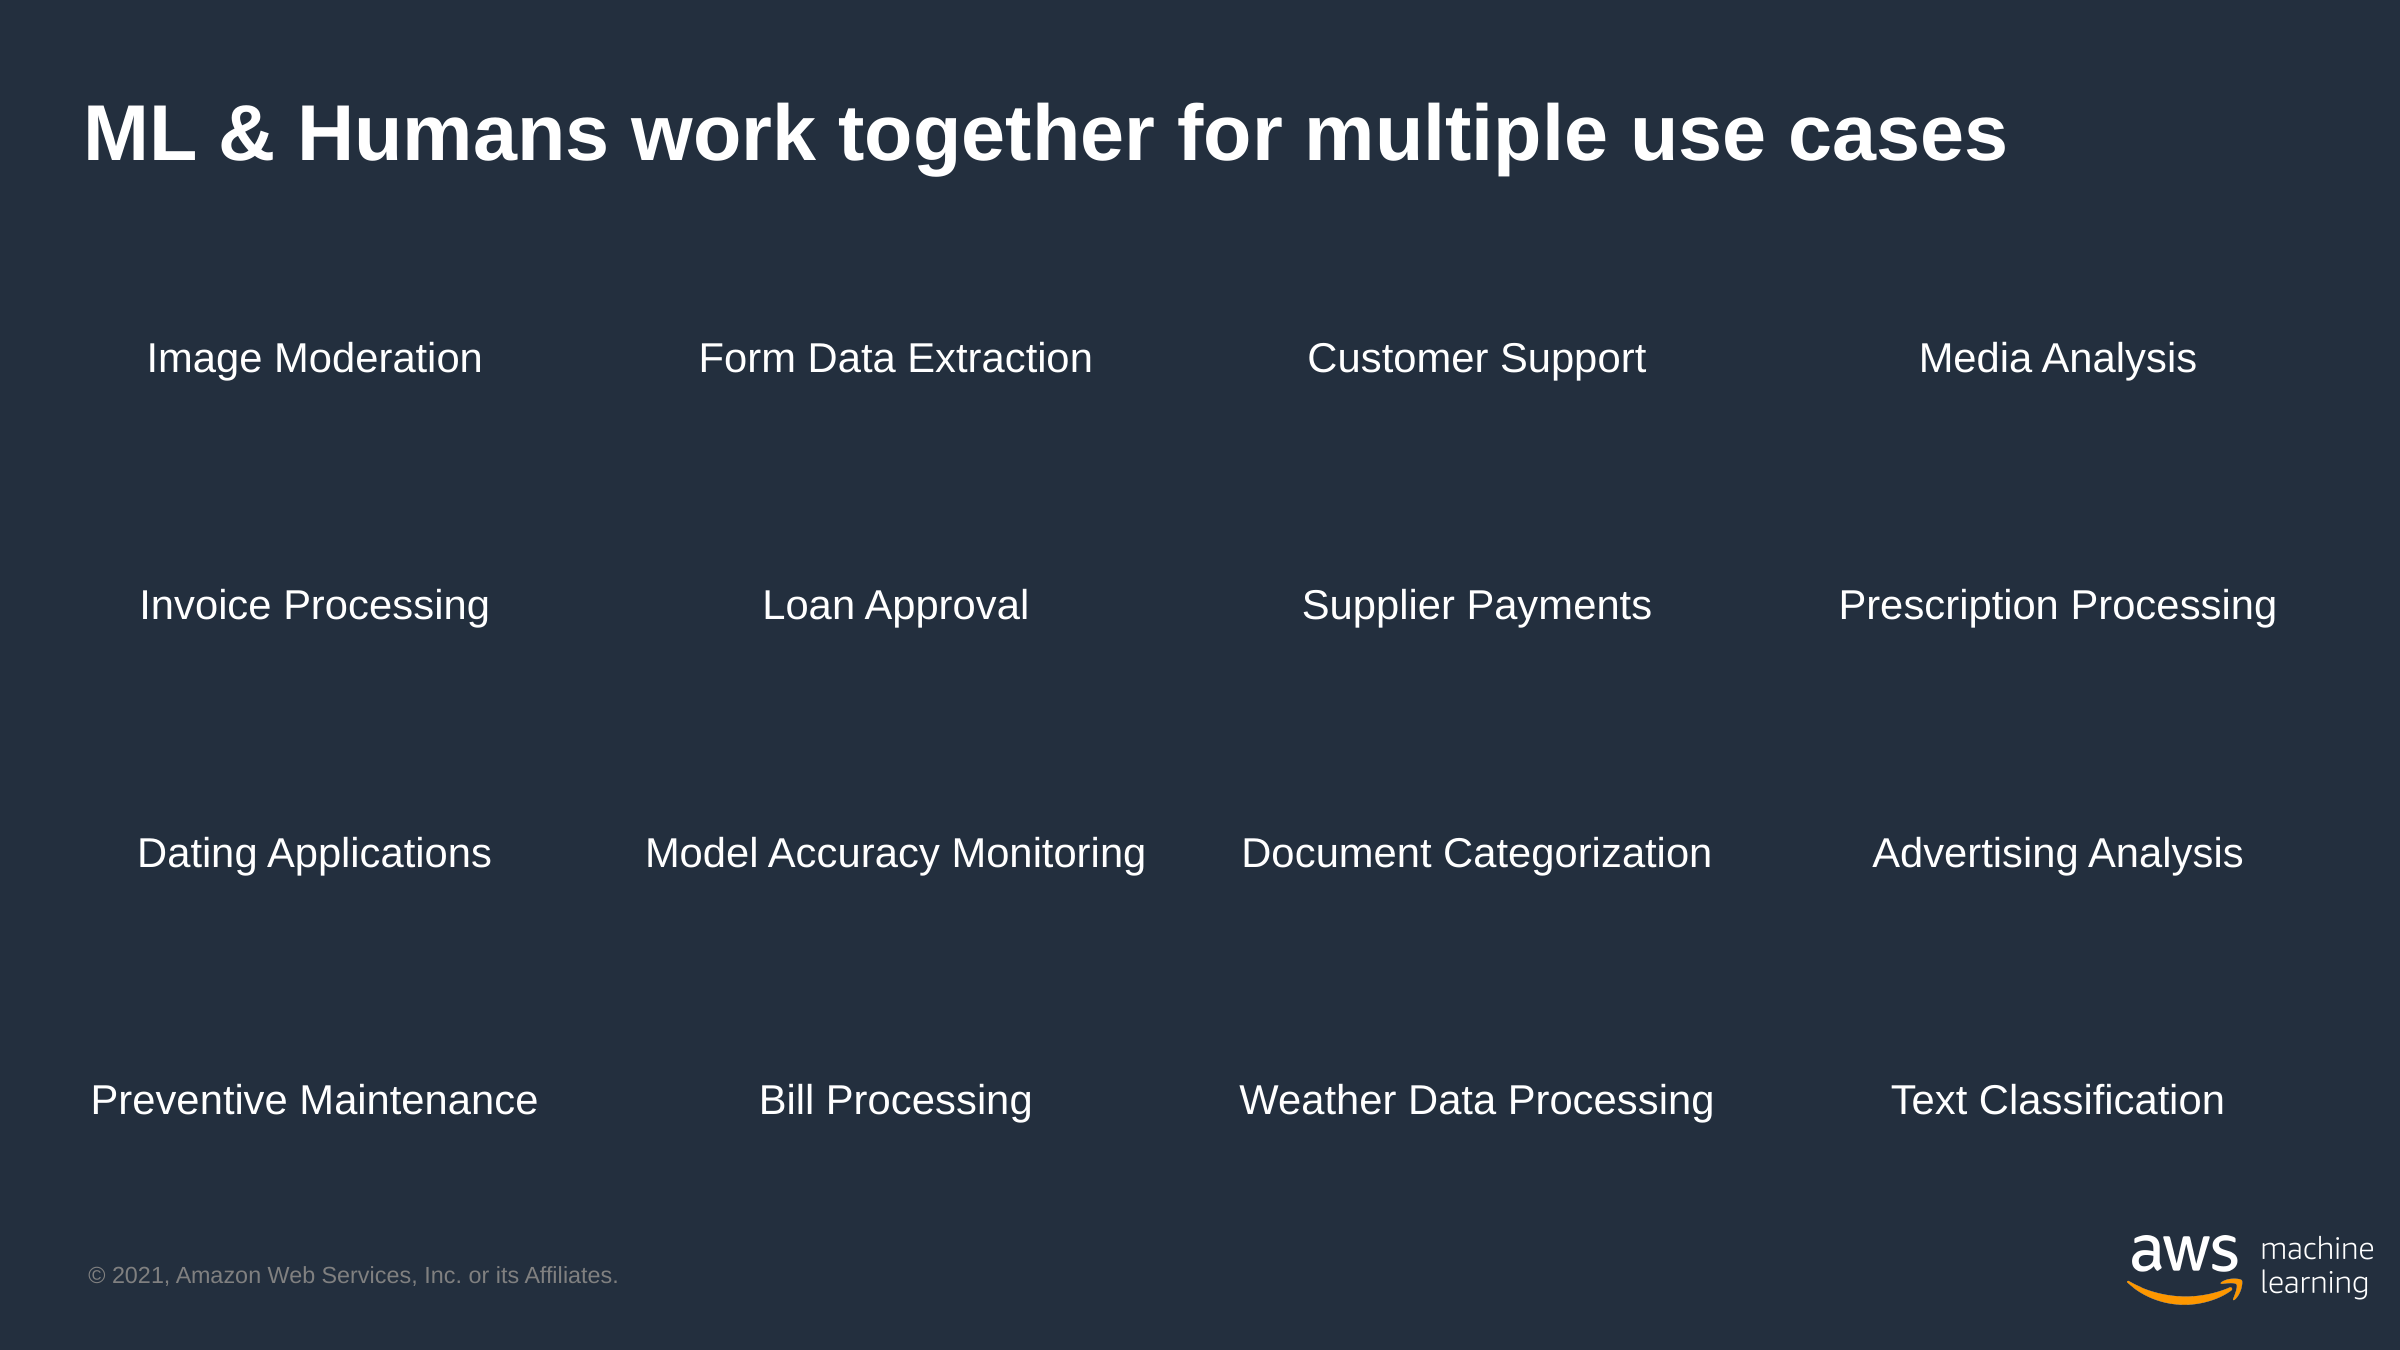

# ML & Humans work together for multiple use cases
| Image Moderation | Form Data Extraction | Customer Support | Media Analysis |
| --- | --- | --- | --- |
| Invoice Processing | Loan Approval | Supplier Payments | Prescription Processing |
| Dating Applications | Model Accuracy Monitoring | Document Categorization | Advertising Analysis |
| Preventive Maintenance | Bill Processing | Weather Data Processing | Text Classification |